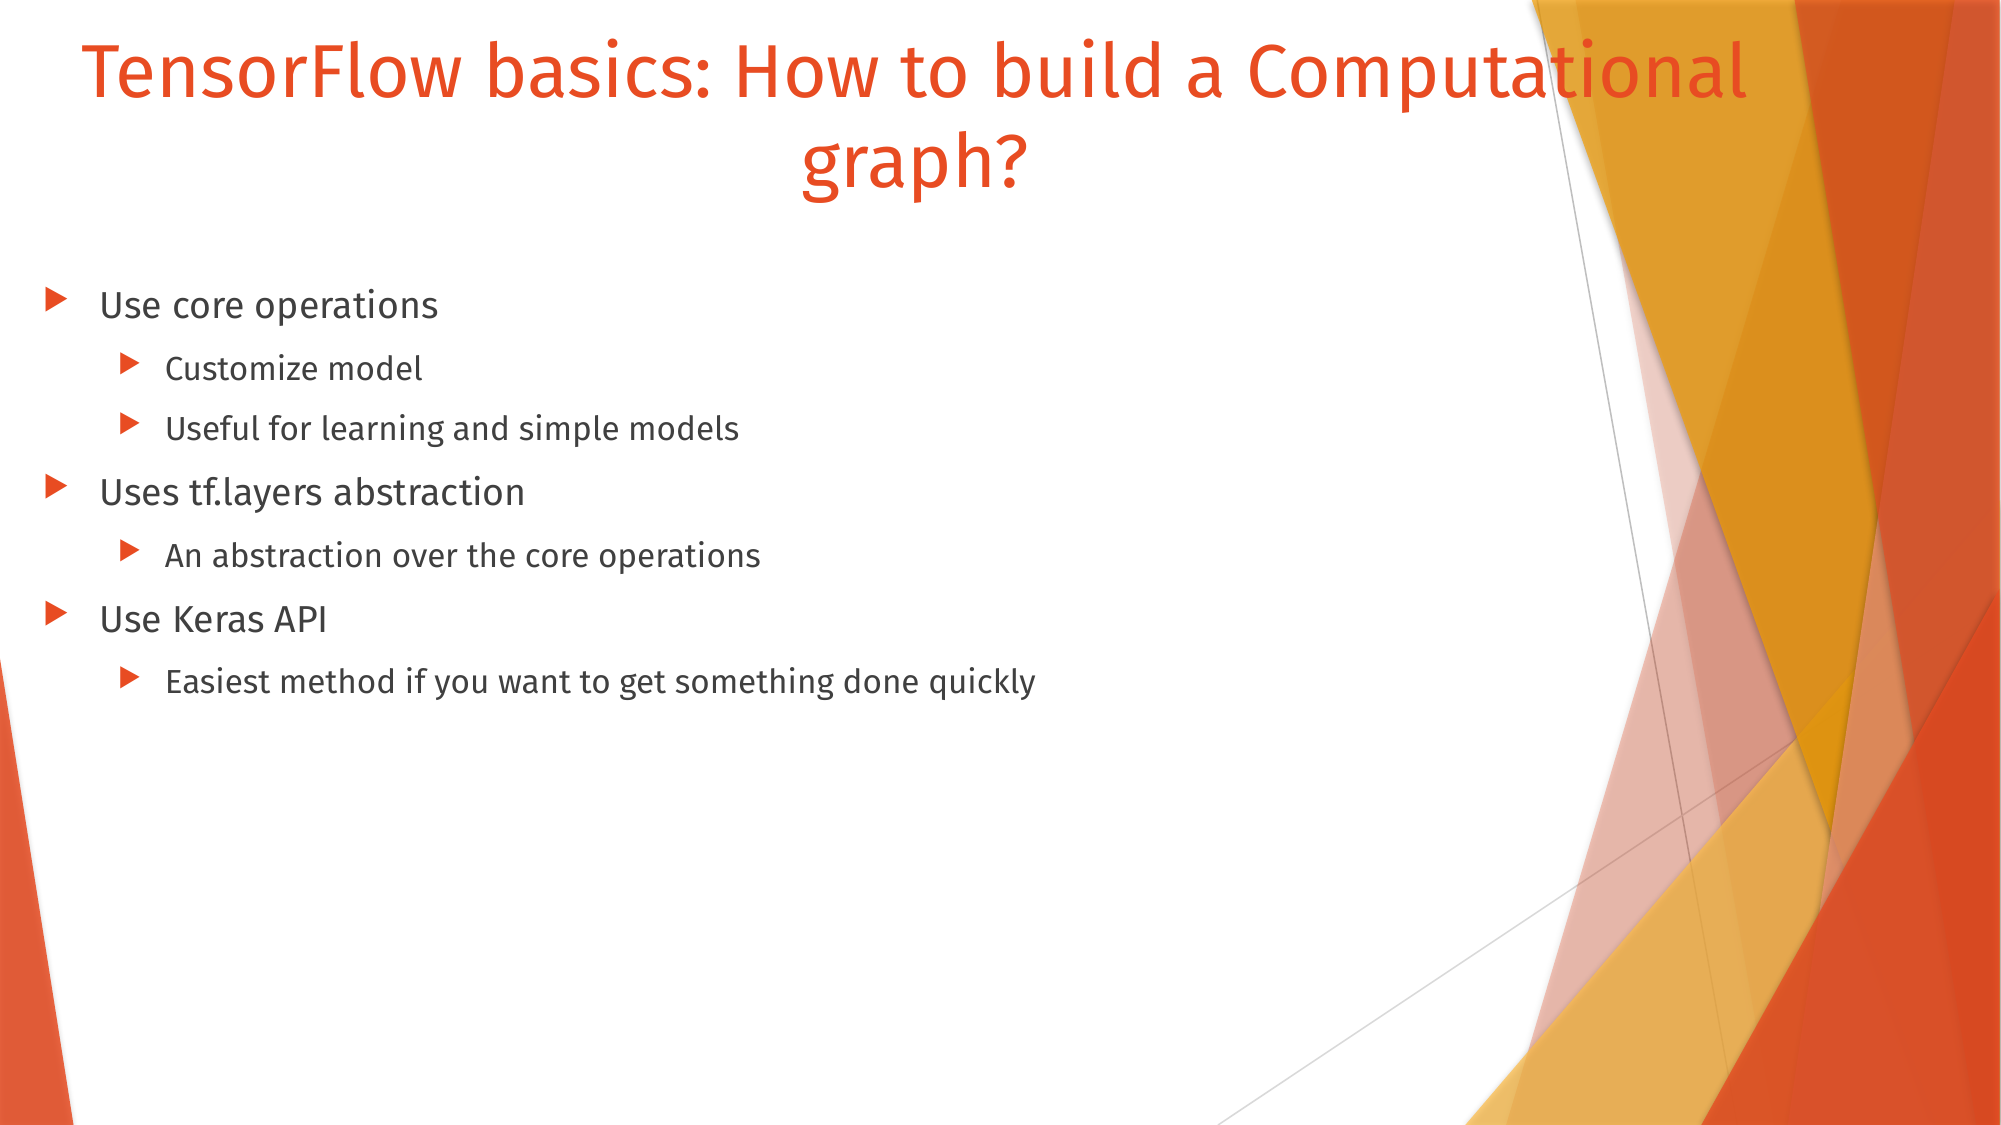

# TensorFlow basics: How to build a Computational graph?
Use core operations
Customize model
Useful for learning and simple models
Uses tf.layers abstraction
An abstraction over the core operations
Use Keras API
Easiest method if you want to get something done quickly